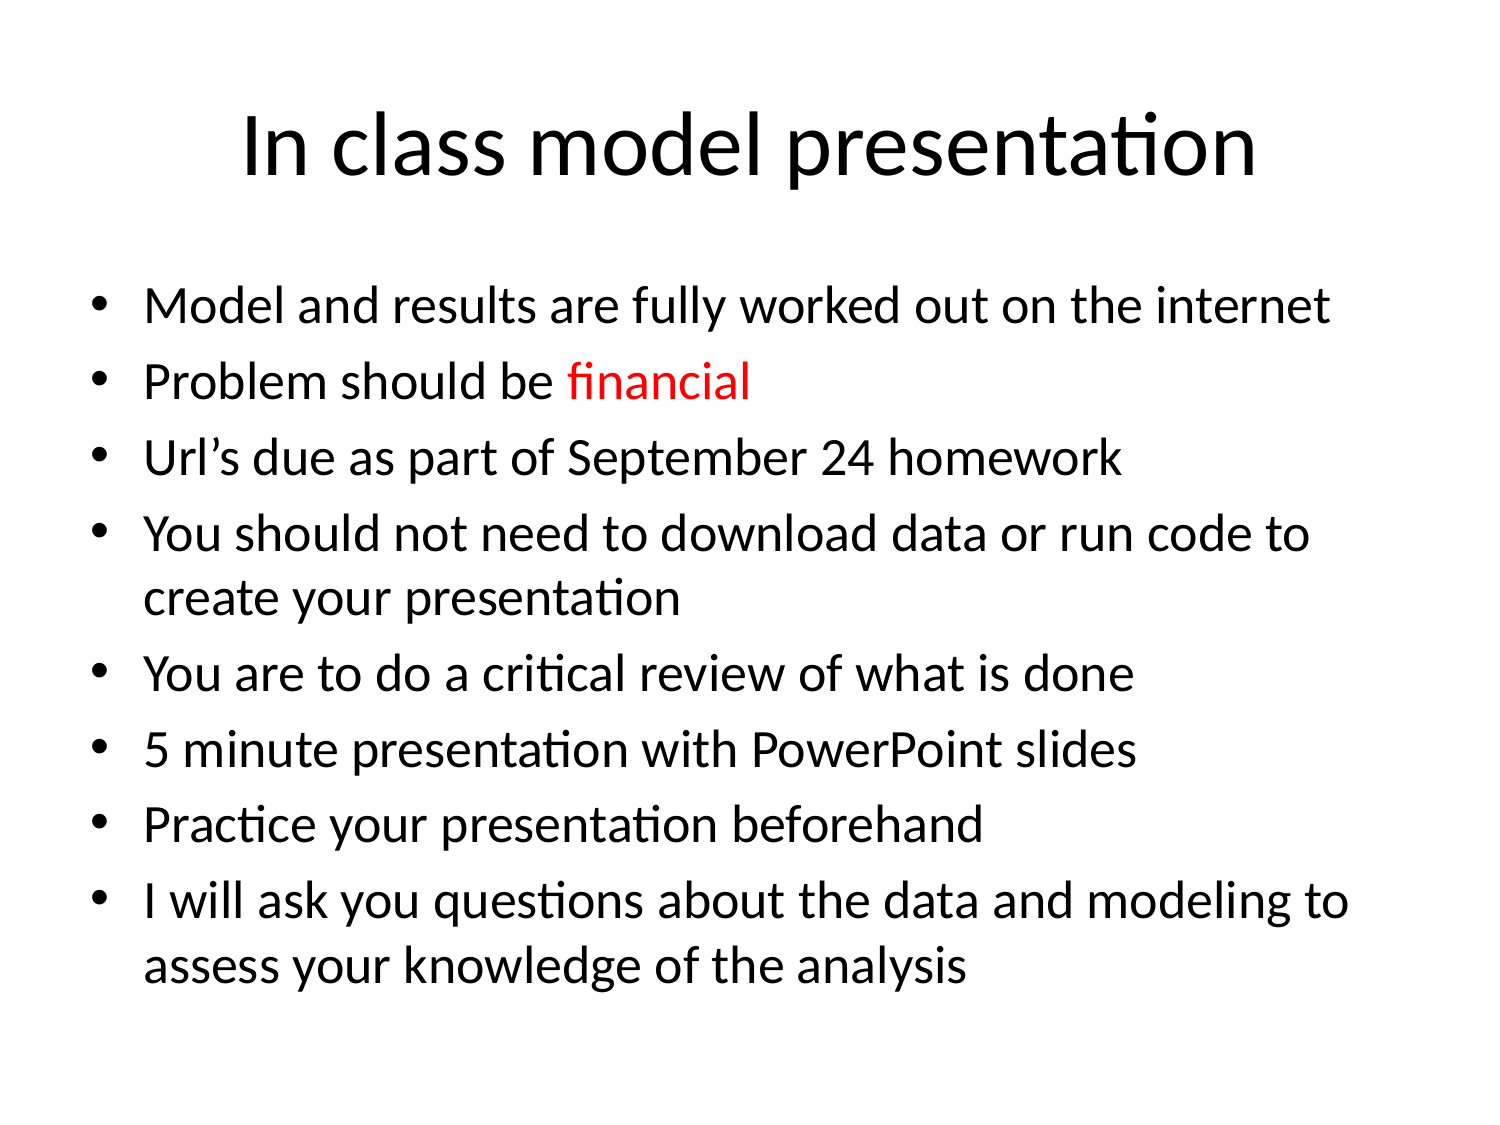

# In class model presentation
Model and results are fully worked out on the internet
Problem should be financial
Url’s due as part of September 24 homework
You should not need to download data or run code to create your presentation
You are to do a critical review of what is done
5 minute presentation with PowerPoint slides
Practice your presentation beforehand
I will ask you questions about the data and modeling to assess your knowledge of the analysis